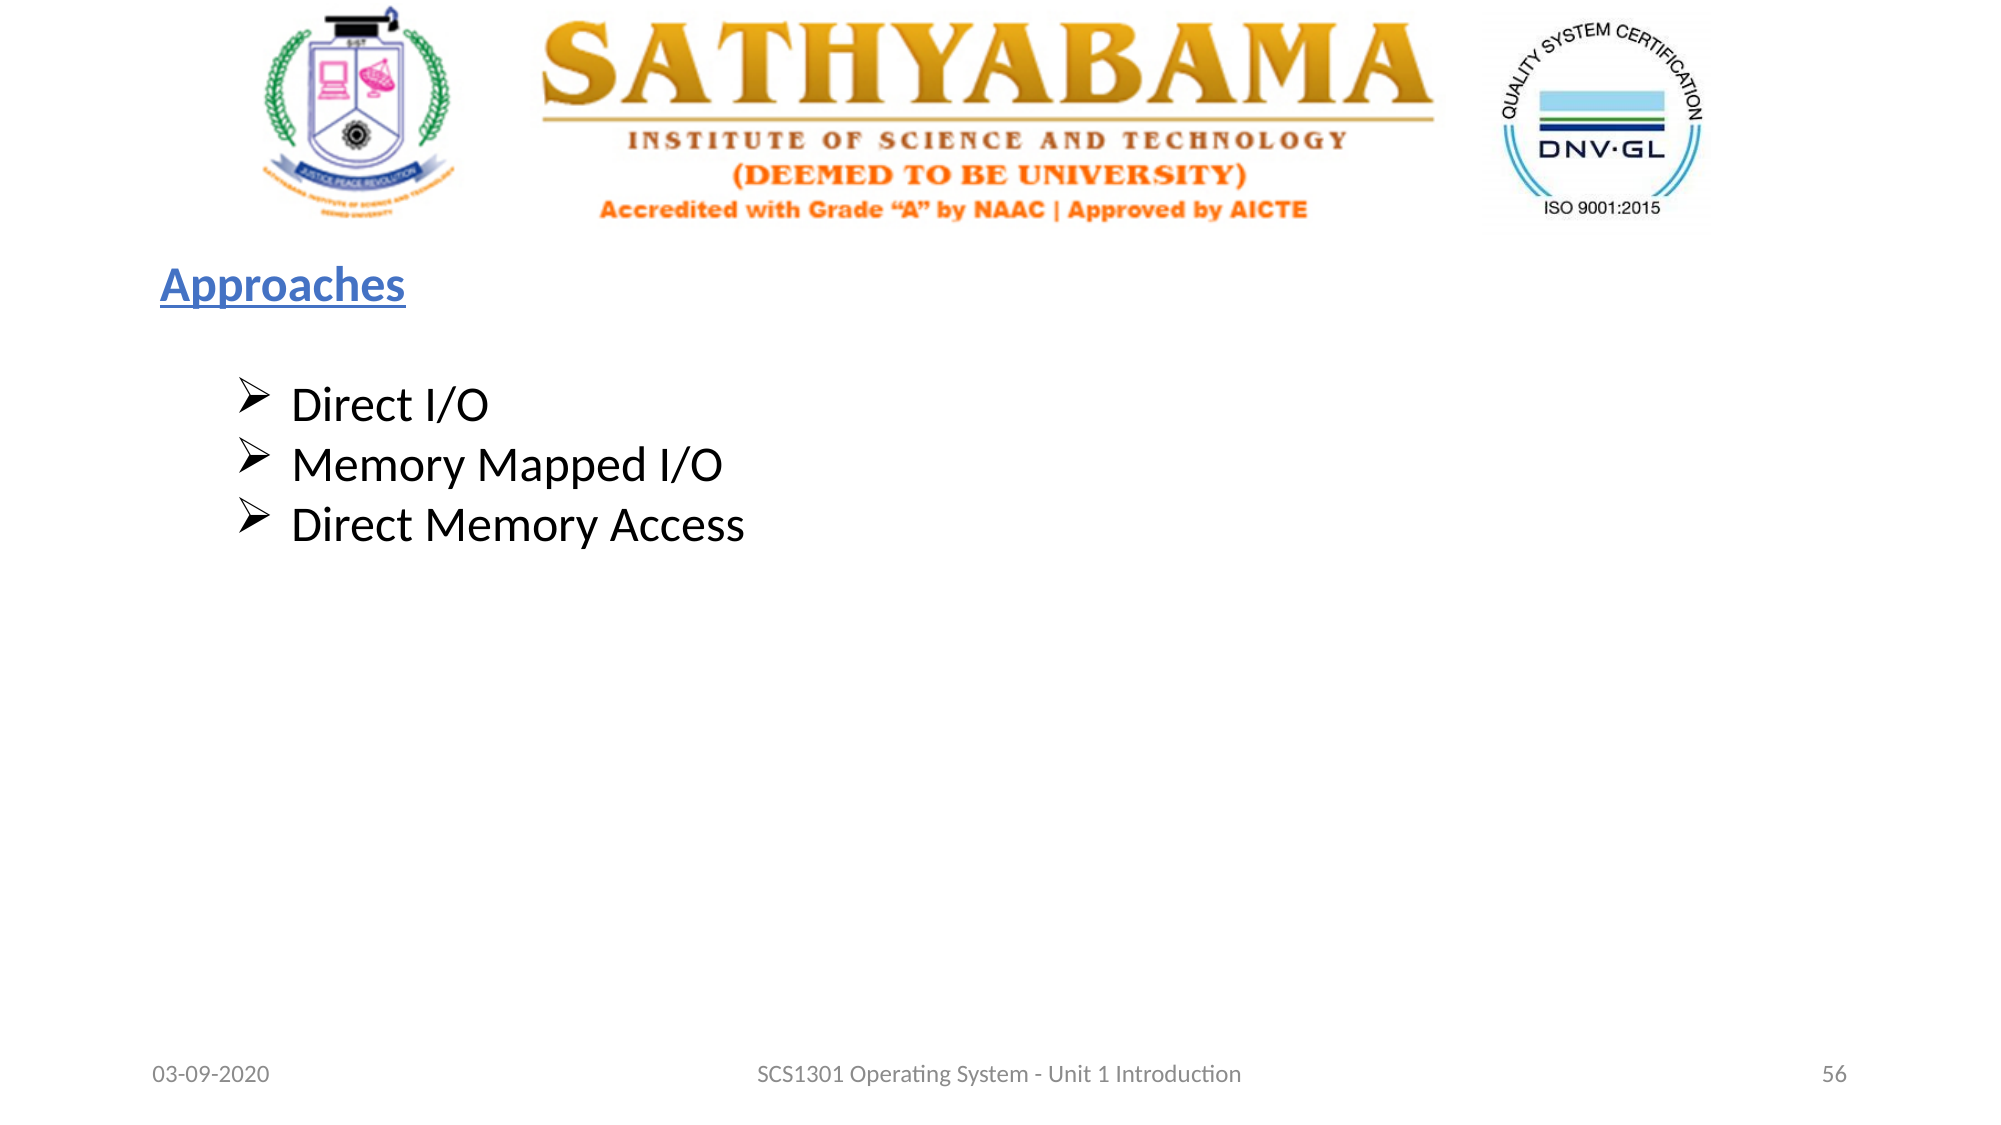

Approaches

Direct I/O
Memory Mapped I/O
Direct Memory Access

03-09-2020
SCS1301 Operating System - Unit 1 Introduction
56